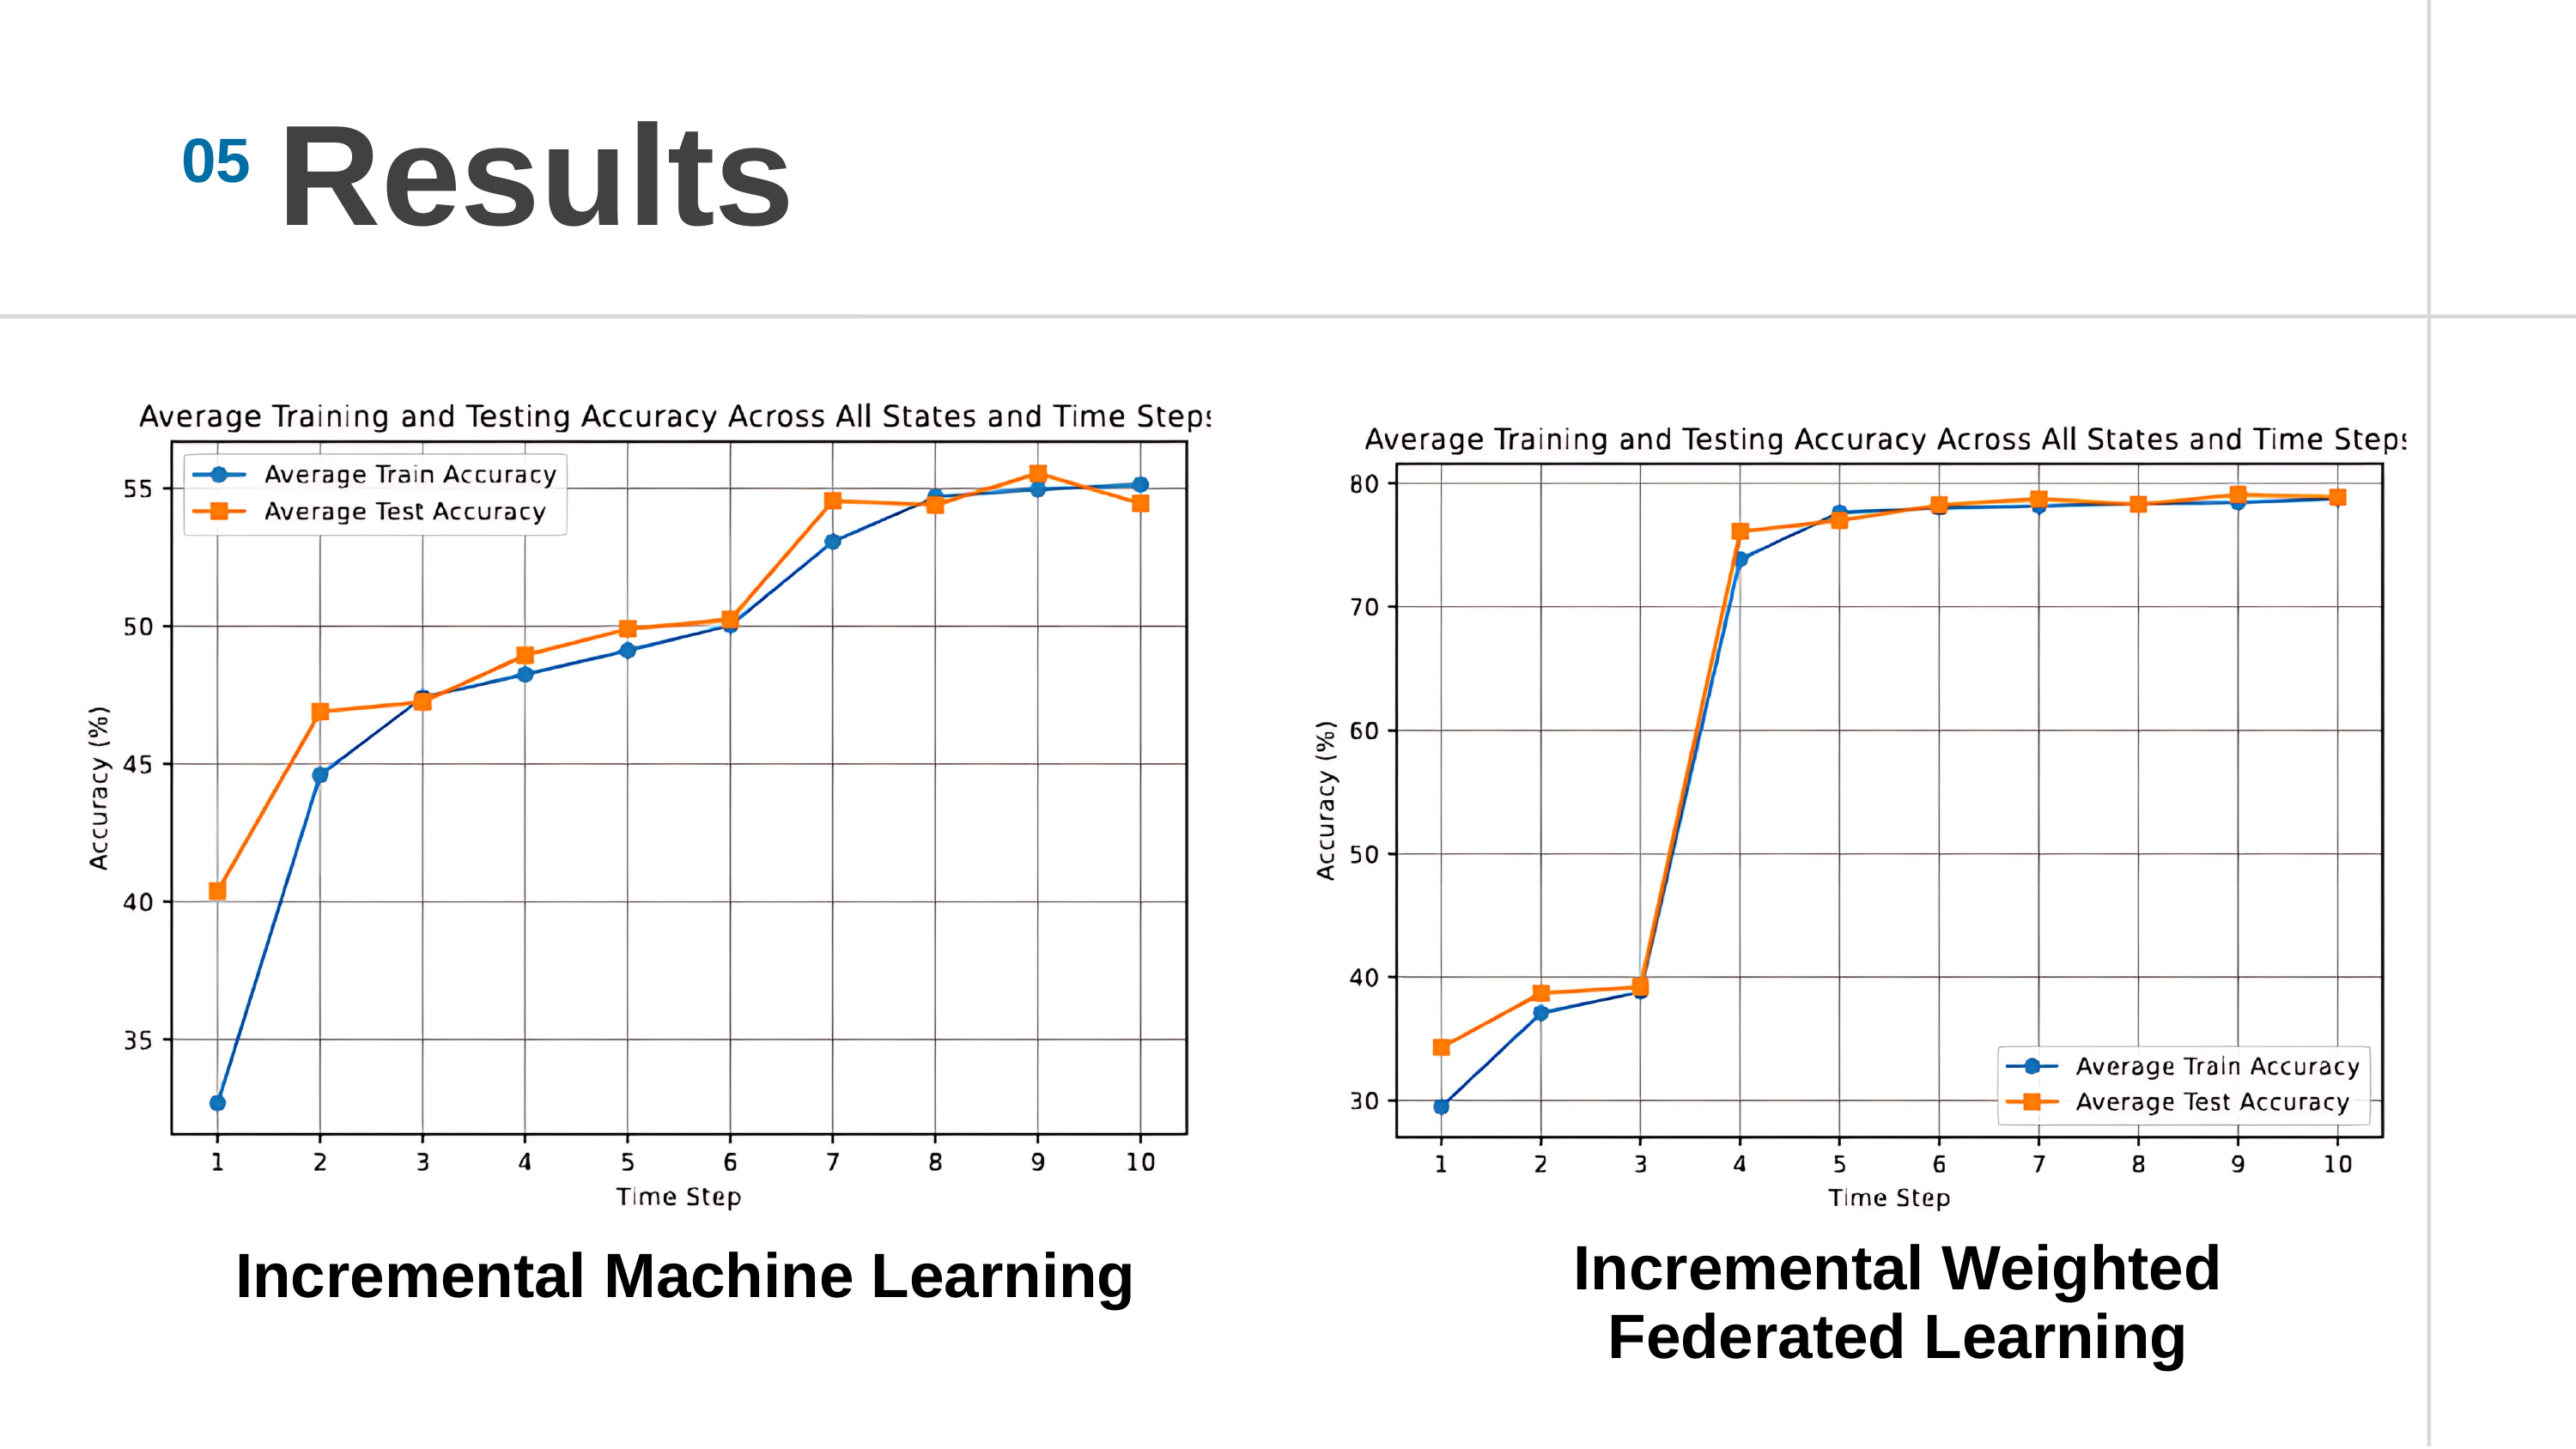

05
Results

Incremental Weighted Federated Learning
Incremental Machine Learning